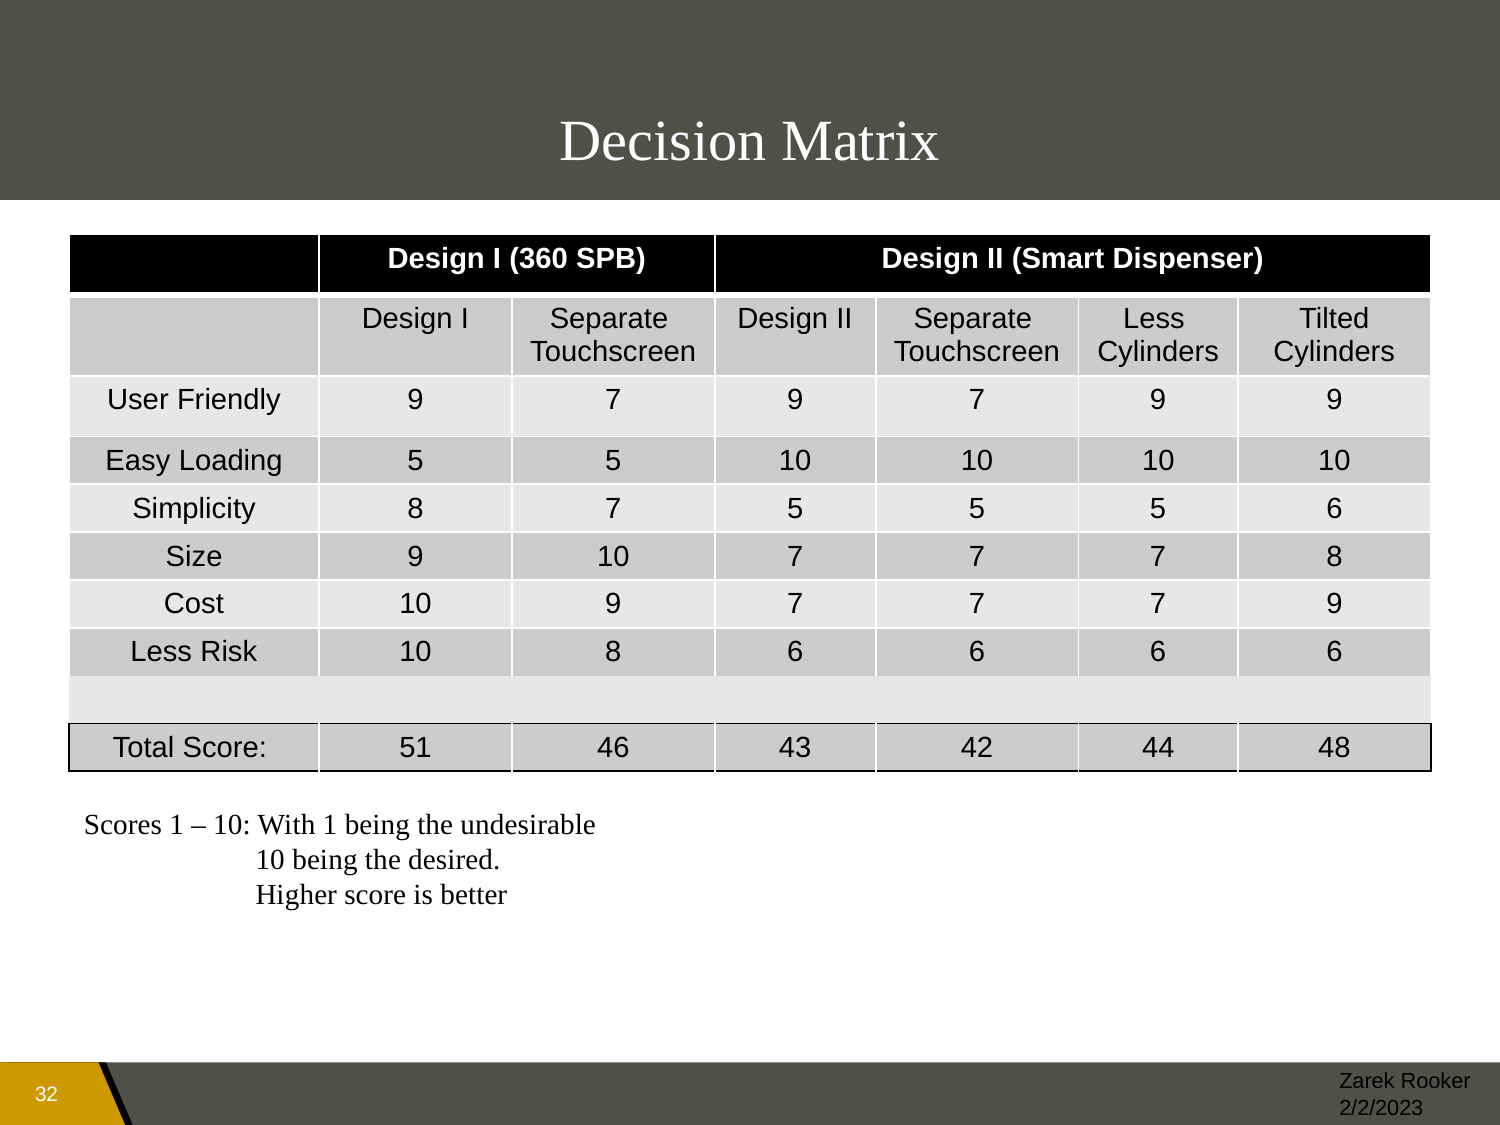

# Decision Matrix
|  | Design I (360 SPB) |  | Design II (Smart Dispenser) |  |  |  |
| --- | --- | --- | --- | --- | --- | --- |
|  | Design I | Separate Touchscreen | Design II | Separate Touchscreen | Less Cylinders | Tilted Cylinders |
| User Friendly | 9 | 7 | 9 | 7 | 9 | 9 |
| Easy Loading | 5 | 5 | 10 | 10 | 10 | 10 |
| Simplicity | 8 | 7 | 5 | 5 | 5 | 6 |
| Size | 9 | 10 | 7 | 7 | 7 | 8 |
| Cost | 10 | 9 | 7 | 7 | 7 | 9 |
| Less Risk | 10 | 8 | 6 | 6 | 6 | 6 |
|  |  |  |  |  |  |  |
| Total Score: | 51 | 46 | 43 | 42 | 44 | 48 |
Scores 1 – 10: With 1 being the undesirable
	   10 being the desired.
	   Higher score is better
Zarek Rooker
2/2/2023